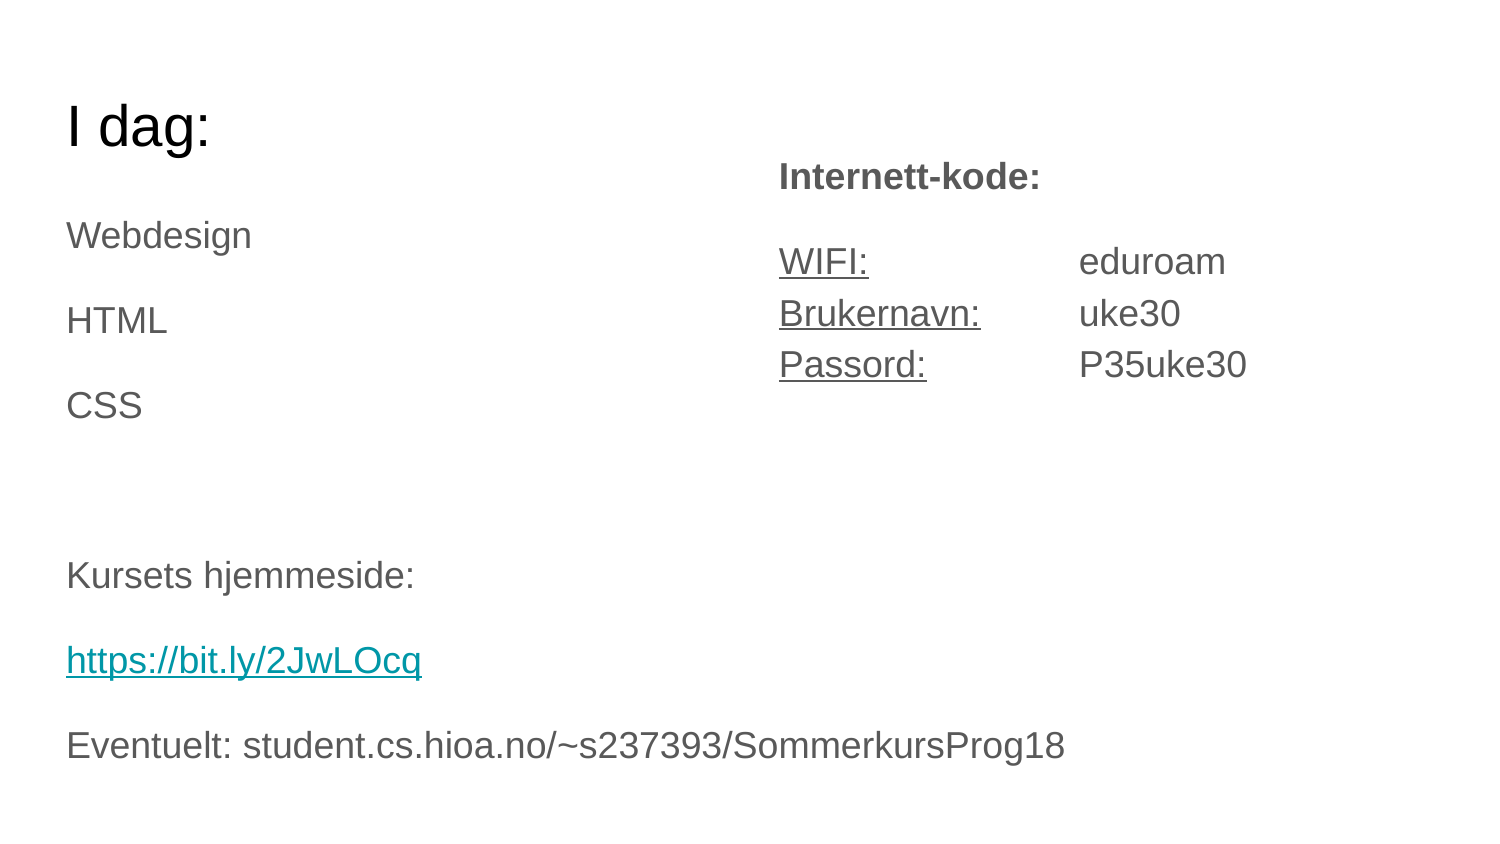

# I dag:
Internett-kode:
WIFI:		eduroam
Brukernavn:	uke30
Passord:		P35uke30
Webdesign
HTML
CSS

Kursets hjemmeside:
https://bit.ly/2JwLOcq
Eventuelt: student.cs.hioa.no/~s237393/SommerkursProg18